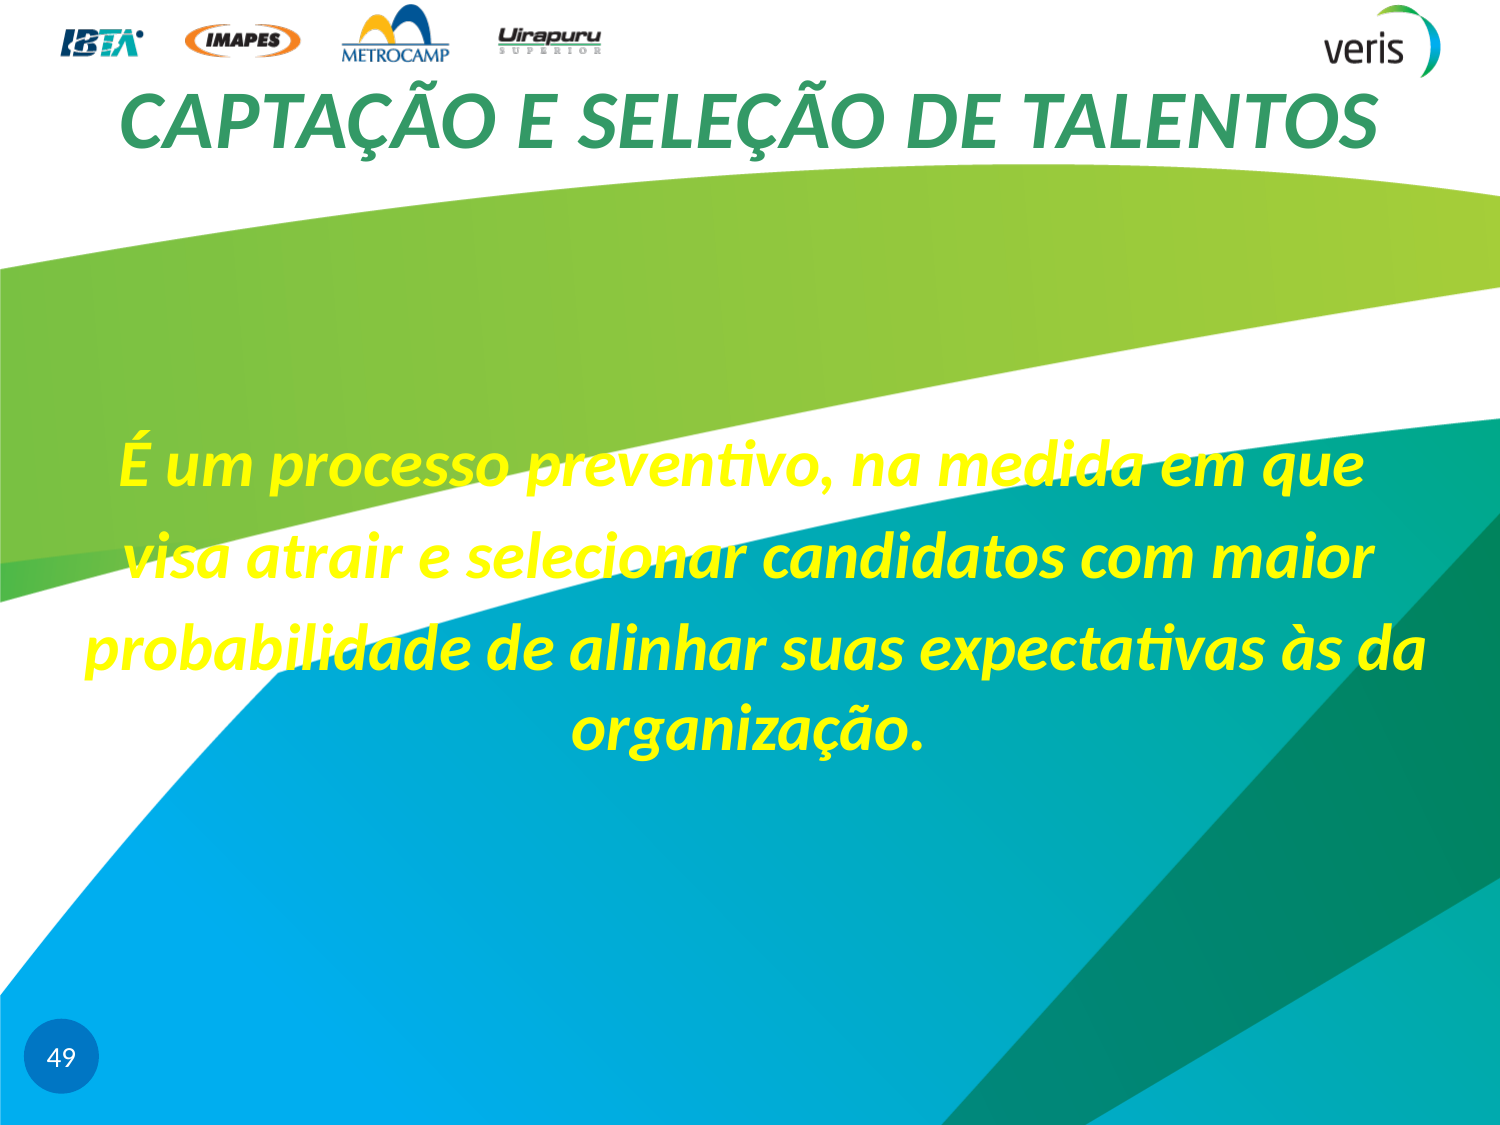

# CAPTAÇÃO E SELEÇÃO DE TALENTOS
É um processo preventivo, na medida em que
visa atrair e selecionar candidatos com maior
 probabilidade de alinhar suas expectativas às da organização.
49